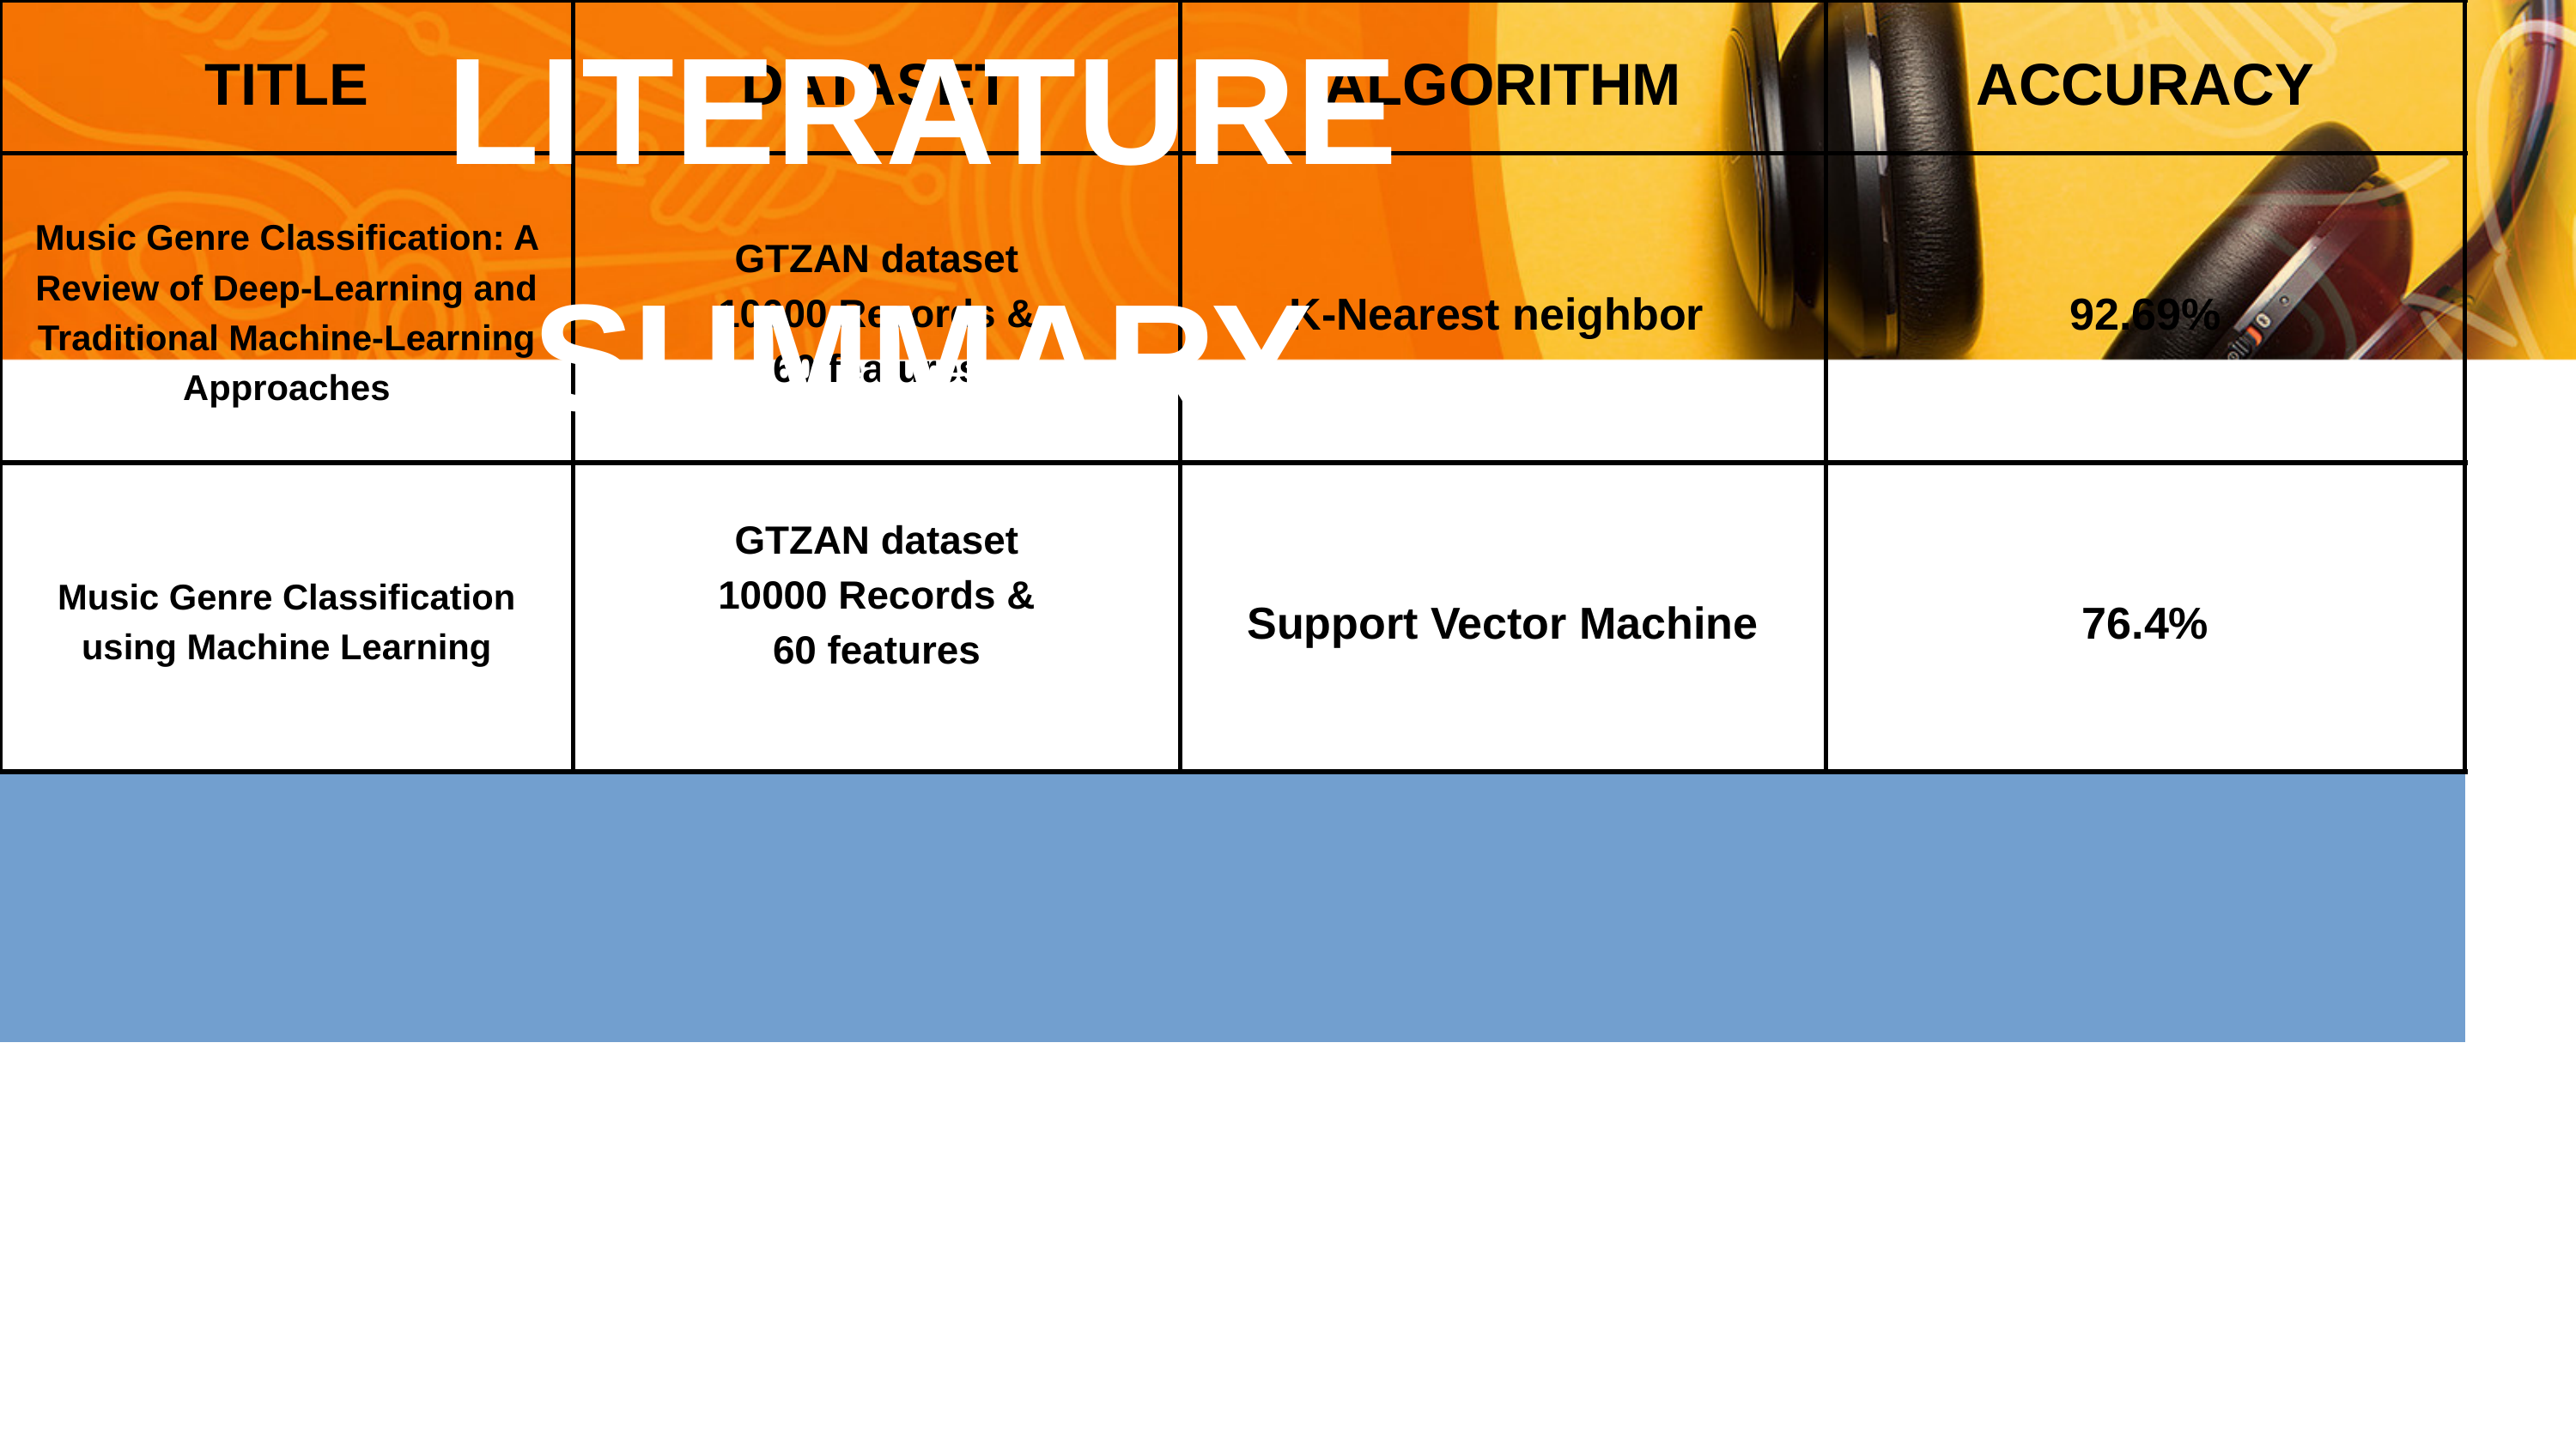

LITERATURE SUMMARY
| TITLE | DATASET | ALGORITHM | ACCURACY |
| --- | --- | --- | --- |
| Music Genre Classification: A Review of Deep-Learning and Traditional Machine-Learning Approaches | GTZAN dataset 10000 Records & 60 features | K-Nearest neighbor | 92.69% |
| Music Genre Classification using Machine Learning | GTZAN dataset 10000 Records & 60 features | Support Vector Machine | 76.4% |
| Music Genre Classification using Machine Learning | GTZAN dataset 10000 Records & 60 features | Support Vector Machine | 76.4% |
| Comparison of SVM, KNN, and NB Classifier for Genre Music Classification based on Metadata | Spotify music dataset from www.crowdai.org | Naive Bayes | 75.05% |
This presentation uses a free template provided by FPPT.com
www.free-power-point-templates.com